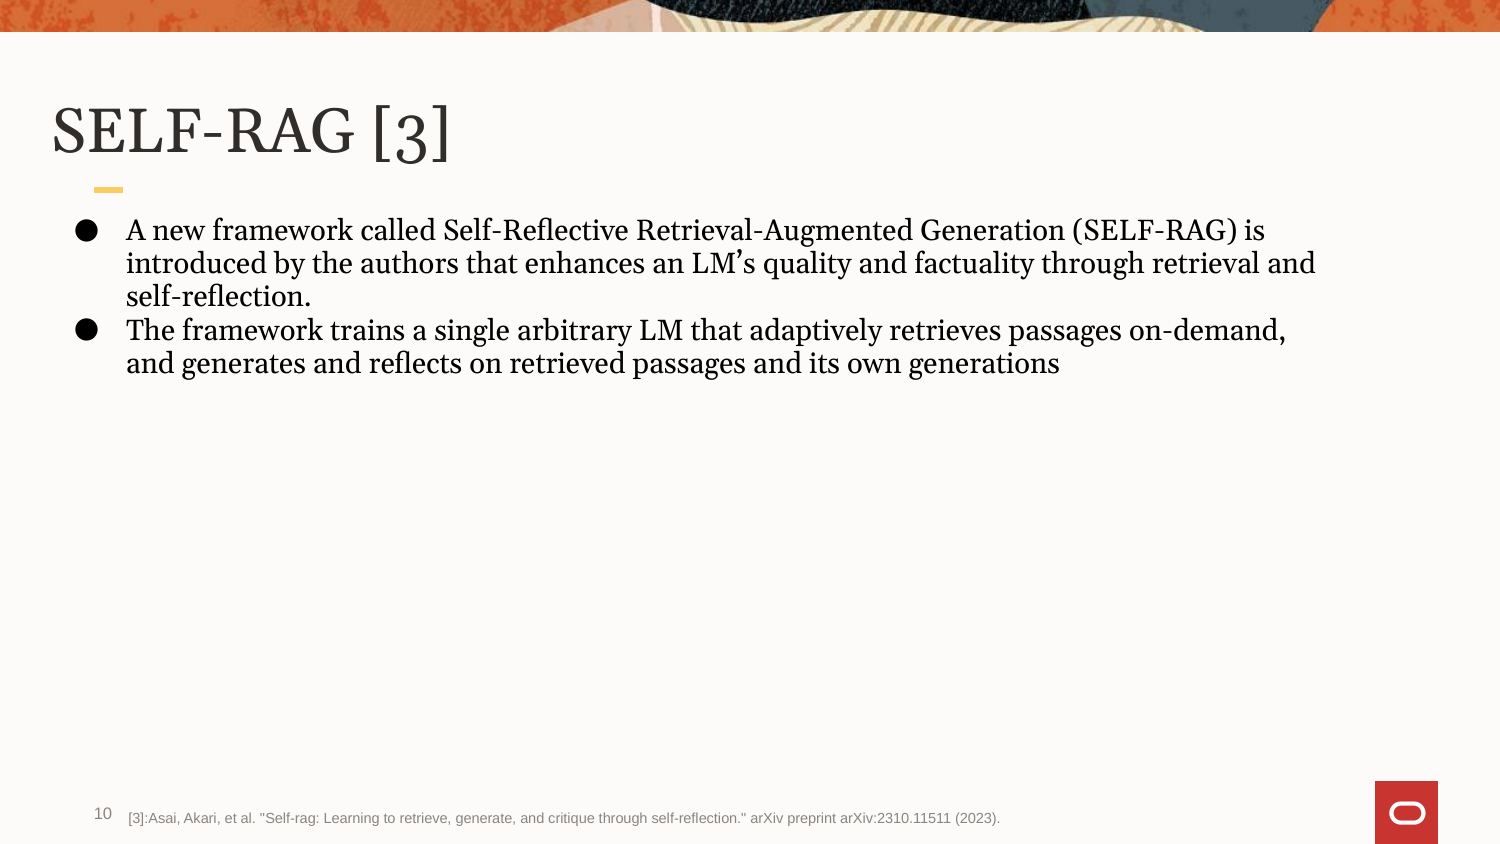

# SELF-RAG [3]
A new framework called Self-Reflective Retrieval-Augmented Generation (SELF-RAG) is introduced by the authors that enhances an LM’s quality and factuality through retrieval and self-reflection.
The framework trains a single arbitrary LM that adaptively retrieves passages on-demand, and generates and reflects on retrieved passages and its own generations
10
[3]:Asai, Akari, et al. "Self-rag: Learning to retrieve, generate, and critique through self-reflection." arXiv preprint arXiv:2310.11511 (2023).